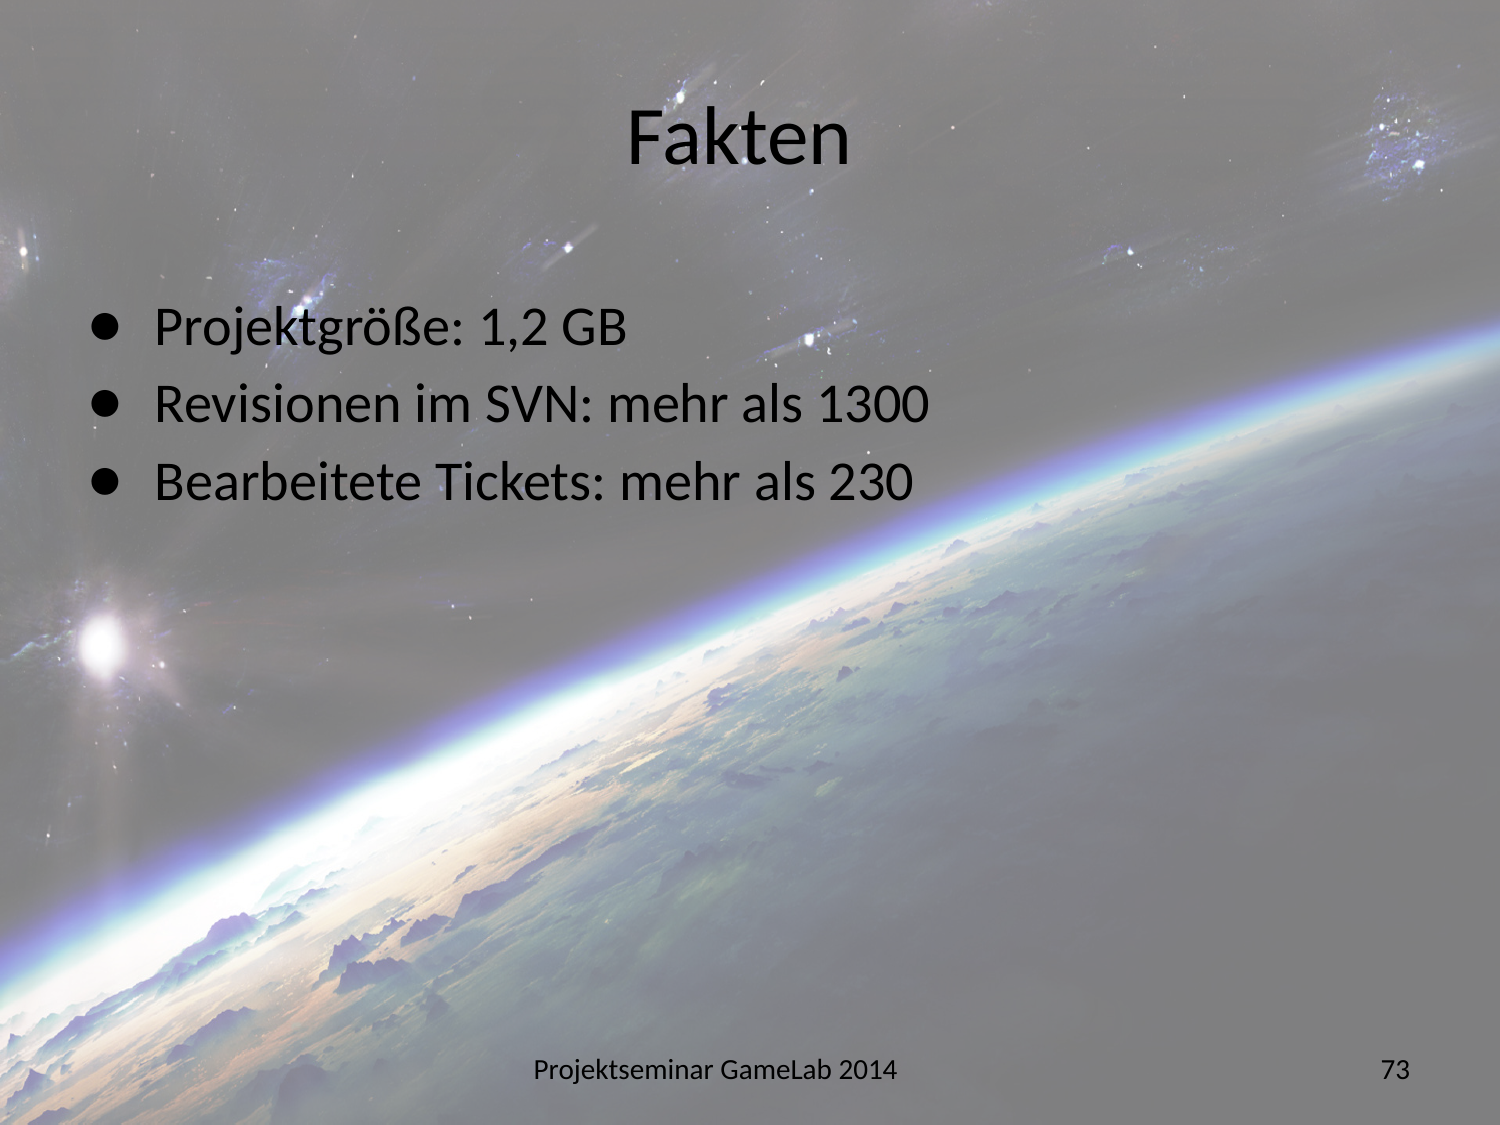

# Fakten
Projektgröße: 1,2 GB
Revisionen im SVN: mehr als 1300
Bearbeitete Tickets: mehr als 230

Projektseminar GameLab 2014
73